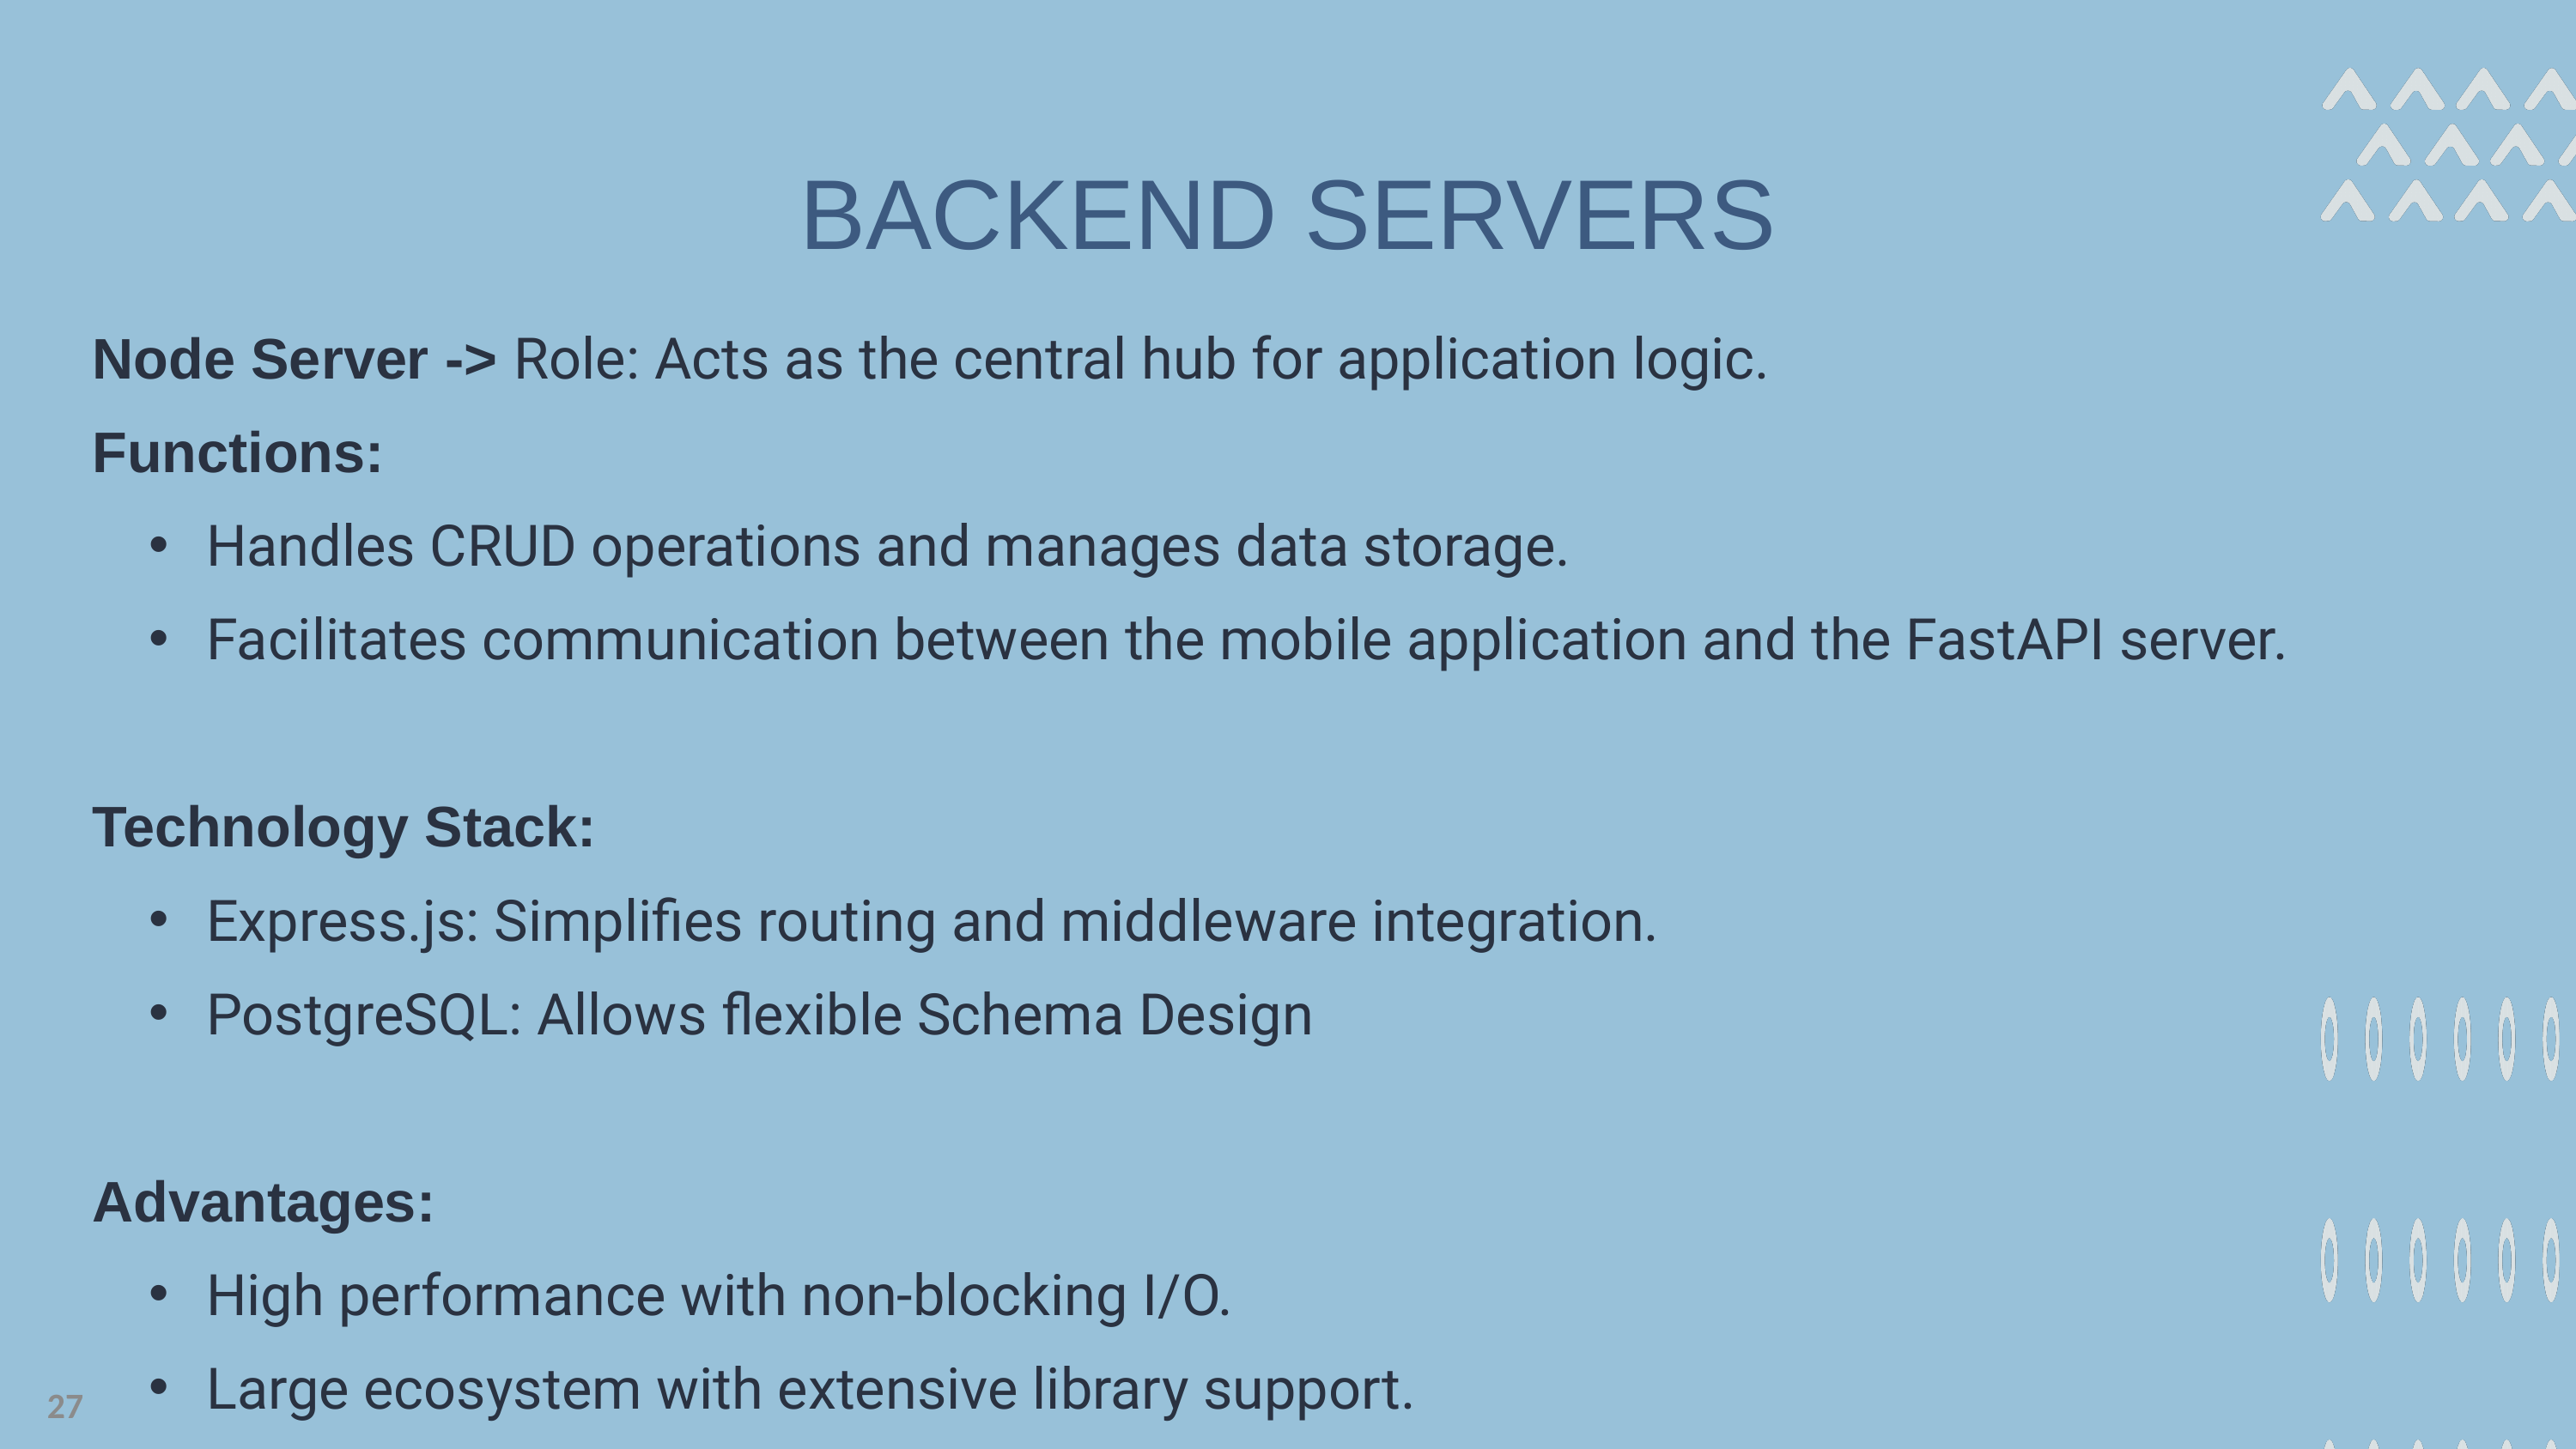

BACKEND SERVERS
Node Server -> Role: Acts as the central hub for application logic.
Functions:
Handles CRUD operations and manages data storage.
Facilitates communication between the mobile application and the FastAPI server.

Technology Stack:
Express.js: Simplifies routing and middleware integration.
PostgreSQL: Allows flexible Schema Design

Advantages:
High performance with non-blocking I/O.
Large ecosystem with extensive library support.

27